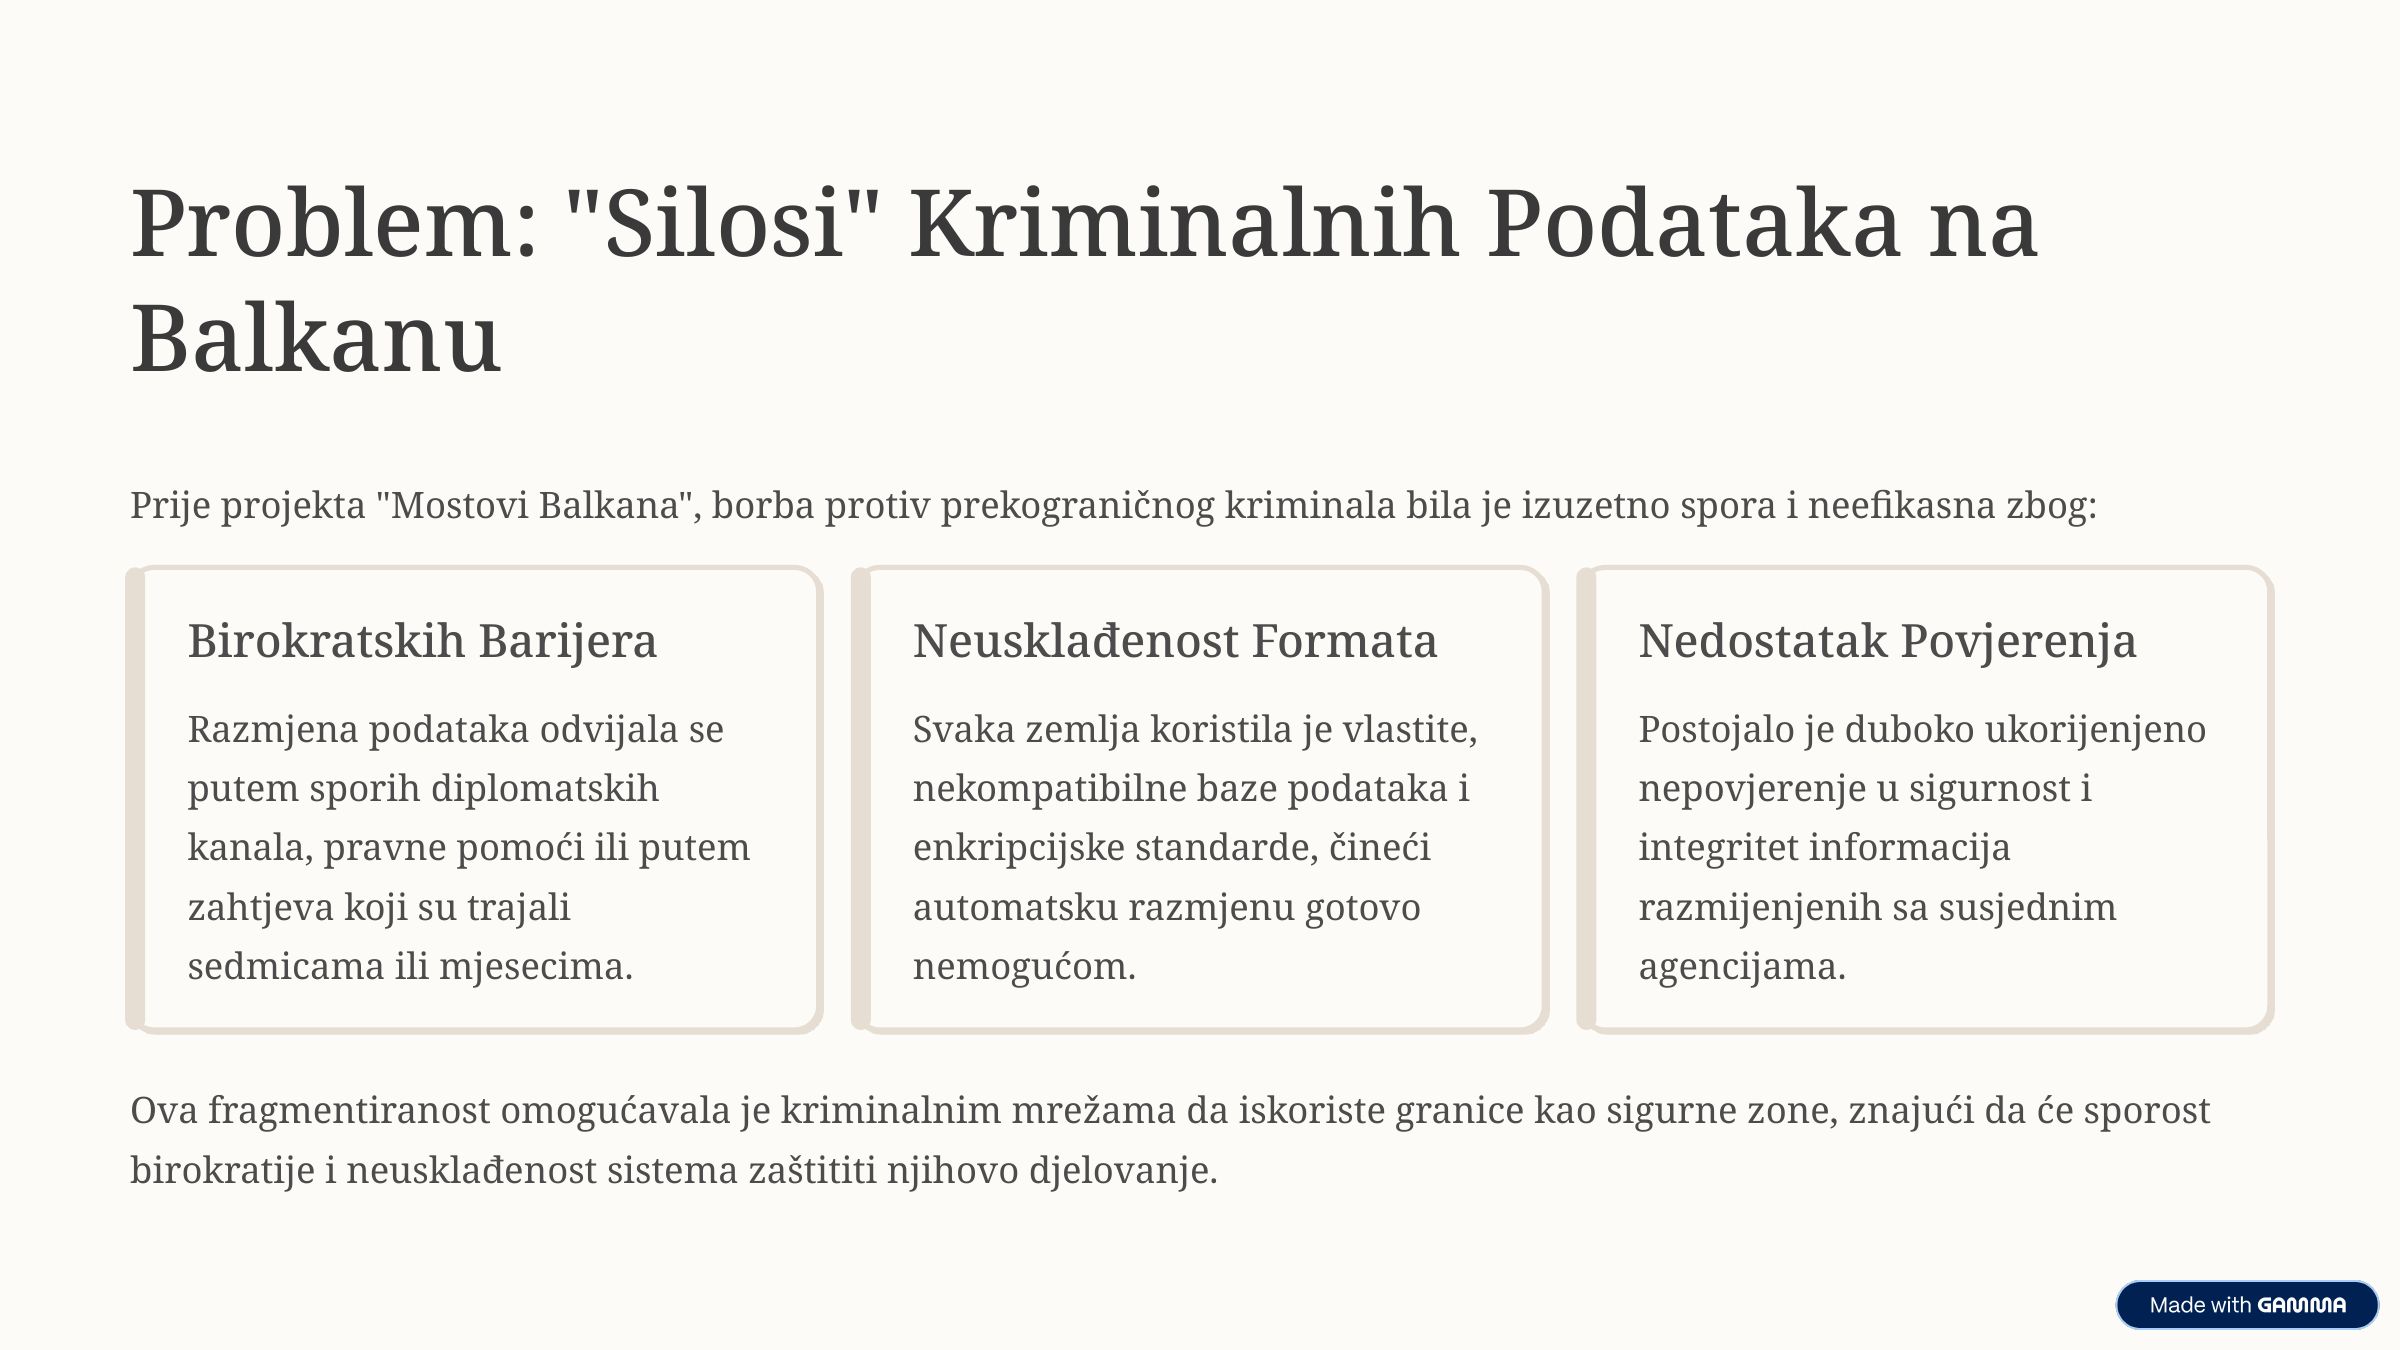

Problem: "Silosi" Kriminalnih Podataka na Balkanu
Prije projekta "Mostovi Balkana", borba protiv prekograničnog kriminala bila je izuzetno spora i neefikasna zbog:

Birokratskih Barijera
Neusklađenost Formata
Nedostatak Povjerenja
Razmjena podataka odvijala se putem sporih diplomatskih kanala, pravne pomoći ili putem zahtjeva koji su trajali sedmicama ili mjesecima.
Svaka zemlja koristila je vlastite, nekompatibilne baze podataka i enkripcijske standarde, čineći automatsku razmjenu gotovo nemogućom.
Postojalo je duboko ukorijenjeno nepovjerenje u sigurnost i integritet informacija razmijenjenih sa susjednim agencijama.
Ova fragmentiranost omogućavala je kriminalnim mrežama da iskoriste granice kao sigurne zone, znajući da će sporost birokratije i neusklađenost sistema zaštititi njihovo djelovanje.